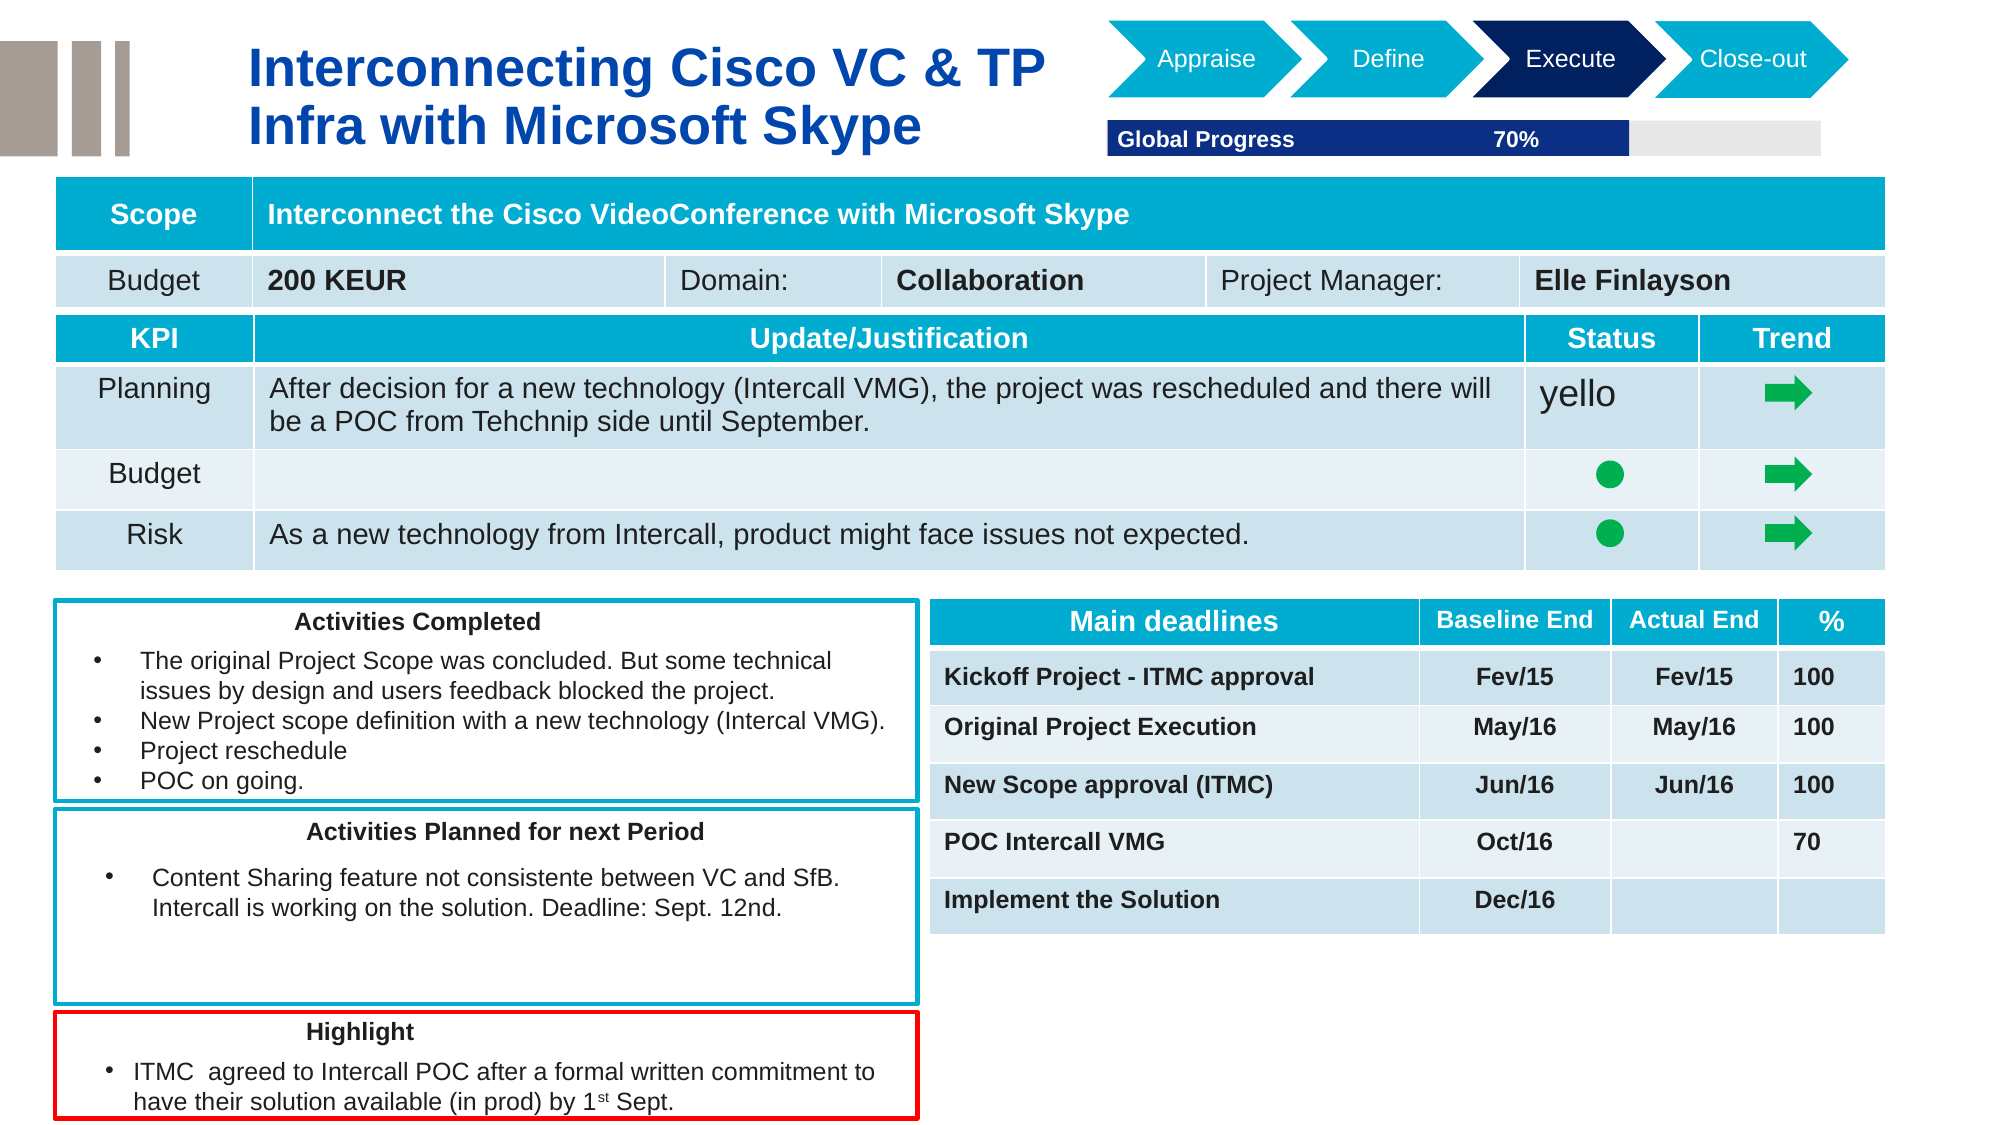

Appraise

Define

Execute

Close-out

Interconnecting Cisco VC & TP
Infra with Microsoft Skype
0% < deviation < 20%

70%
Global Progress

deviation ≥ 20%

| Scope | Interconnect the Cisco VideoConference with Microsoft Skype |  |  |  |  |
| --- | --- | --- | --- | --- | --- |
| Budget | 200 KEUR | Domain: | Collaboration | Project Manager: | Elle Finlayson |

| KPI | Update/Justification | Status | Trend |
| --- | --- | --- | --- |
| Planning | After decision for a new technology (Intercall VMG), the project was rescheduled and there will be a POC from Tehchnip side until September. | yello |  |
| Budget |  |  |  |
| Risk | As a new technology from Intercall, product might face issues not expected. |  |  |

Activities Completed
| Main deadlines | Baseline End | Actual End | % |
| --- | --- | --- | --- |
| Kickoff Project - ITMC approval | Fev/15 | Fev/15 | 100 |
| Original Project Execution | May/16 | May/16 | 100 |
| New Scope approval (ITMC) | Jun/16 | Jun/16 | 100 |
| POC Intercall VMG | Oct/16 |  | 70 |
| Implement the Solution | Dec/16 |  |  |

The original Project Scope was concluded. But some technical issues by design and users feedback blocked the project.
New Project scope definition with a new technology (Intercal VMG).
Project reschedule
POC on going.

Activities Planned for next Period

Content Sharing feature not consistente between VC and SfB. Intercall is working on the solution. Deadline: Sept. 12nd.

Highlight

ITMC  agreed to Intercall POC after a formal written commitment to have their solution available (in prod) by 1st Sept.